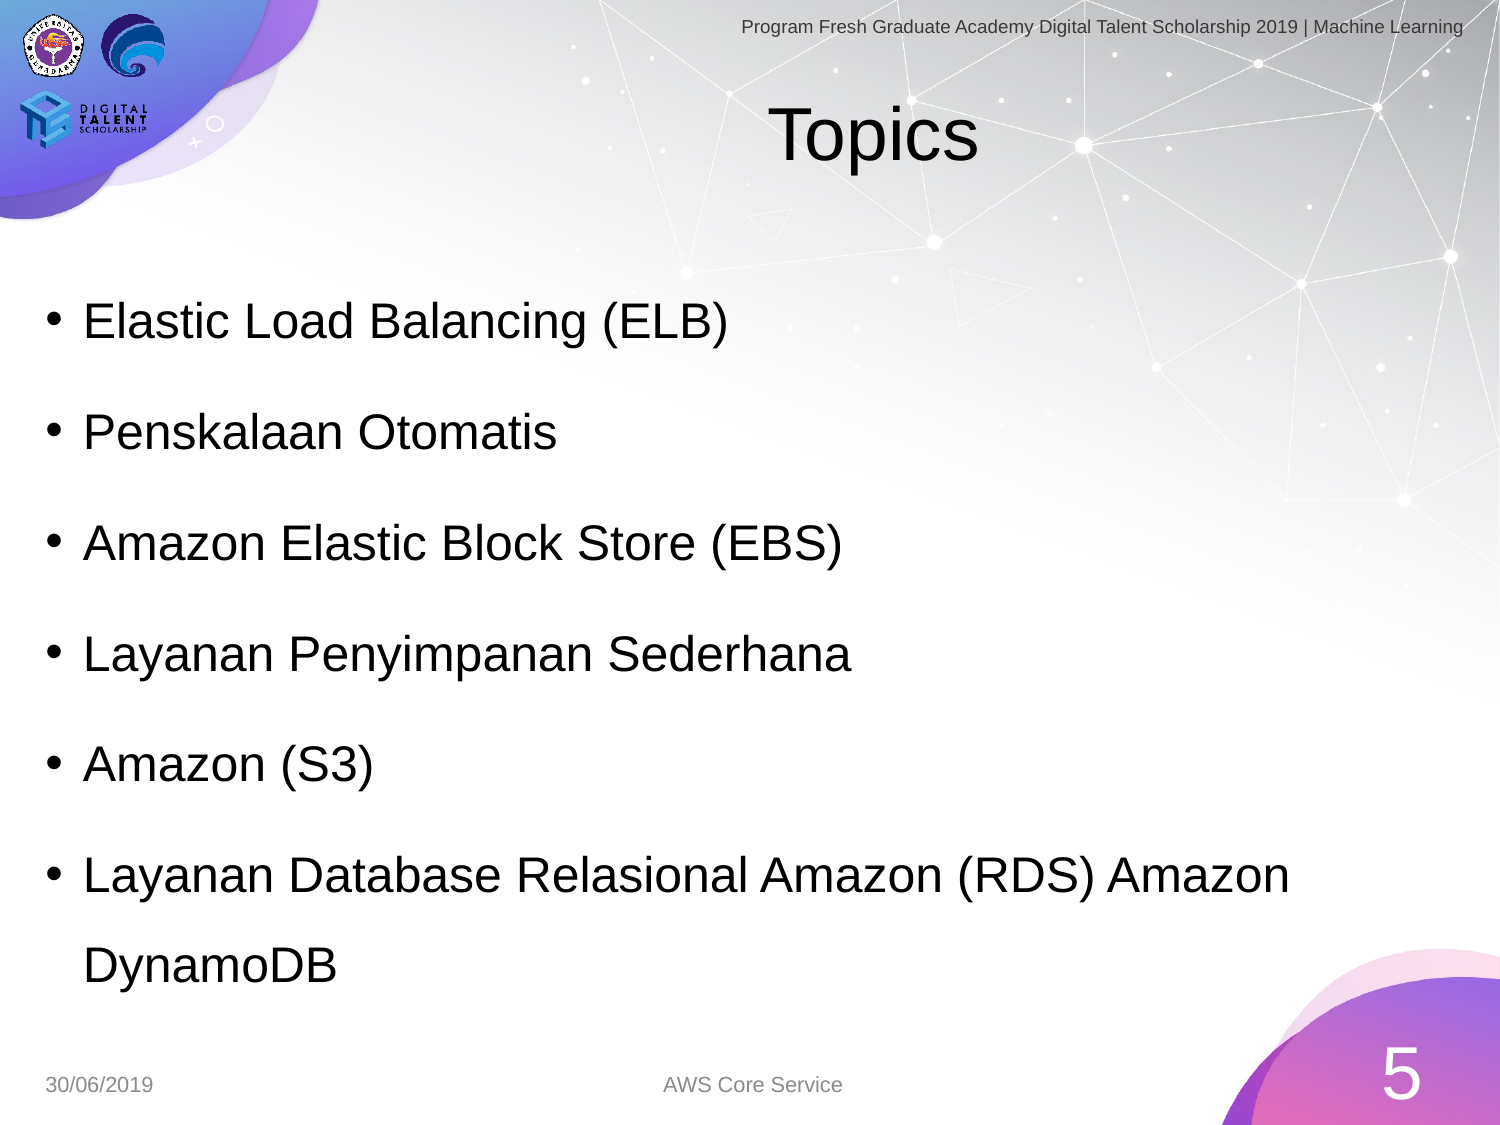

# Topics
Elastic Load Balancing (ELB)
Penskalaan Otomatis
Amazon Elastic Block Store (EBS)
Layanan Penyimpanan Sederhana
Amazon (S3)
Layanan Database Relasional Amazon (RDS) Amazon DynamoDB
5
AWS Core Service
30/06/2019